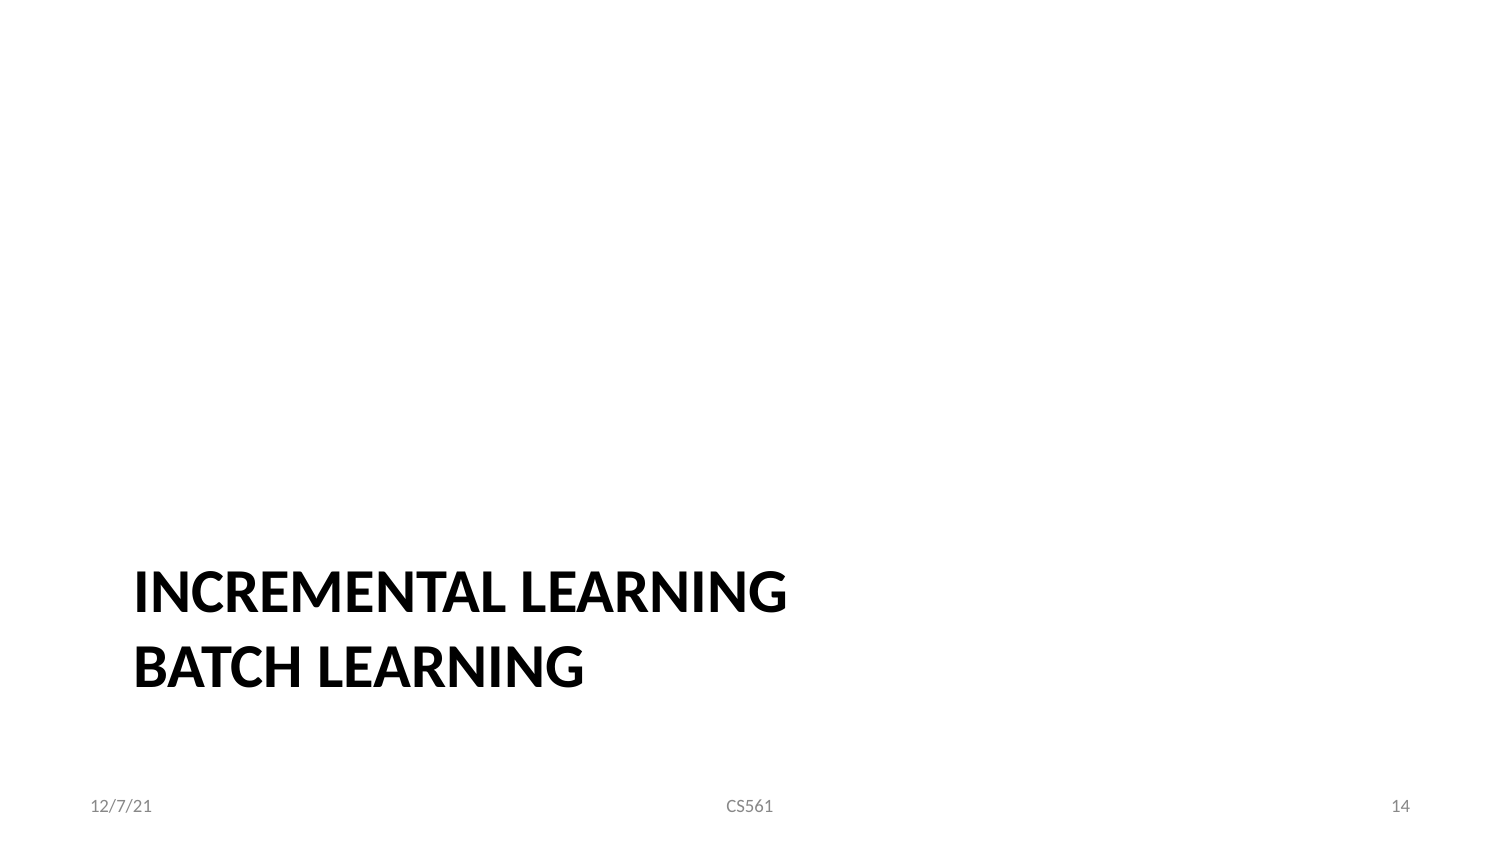

# INCREMENTAL LEARNING BATCH LEARNING
12/7/21
CS561
14